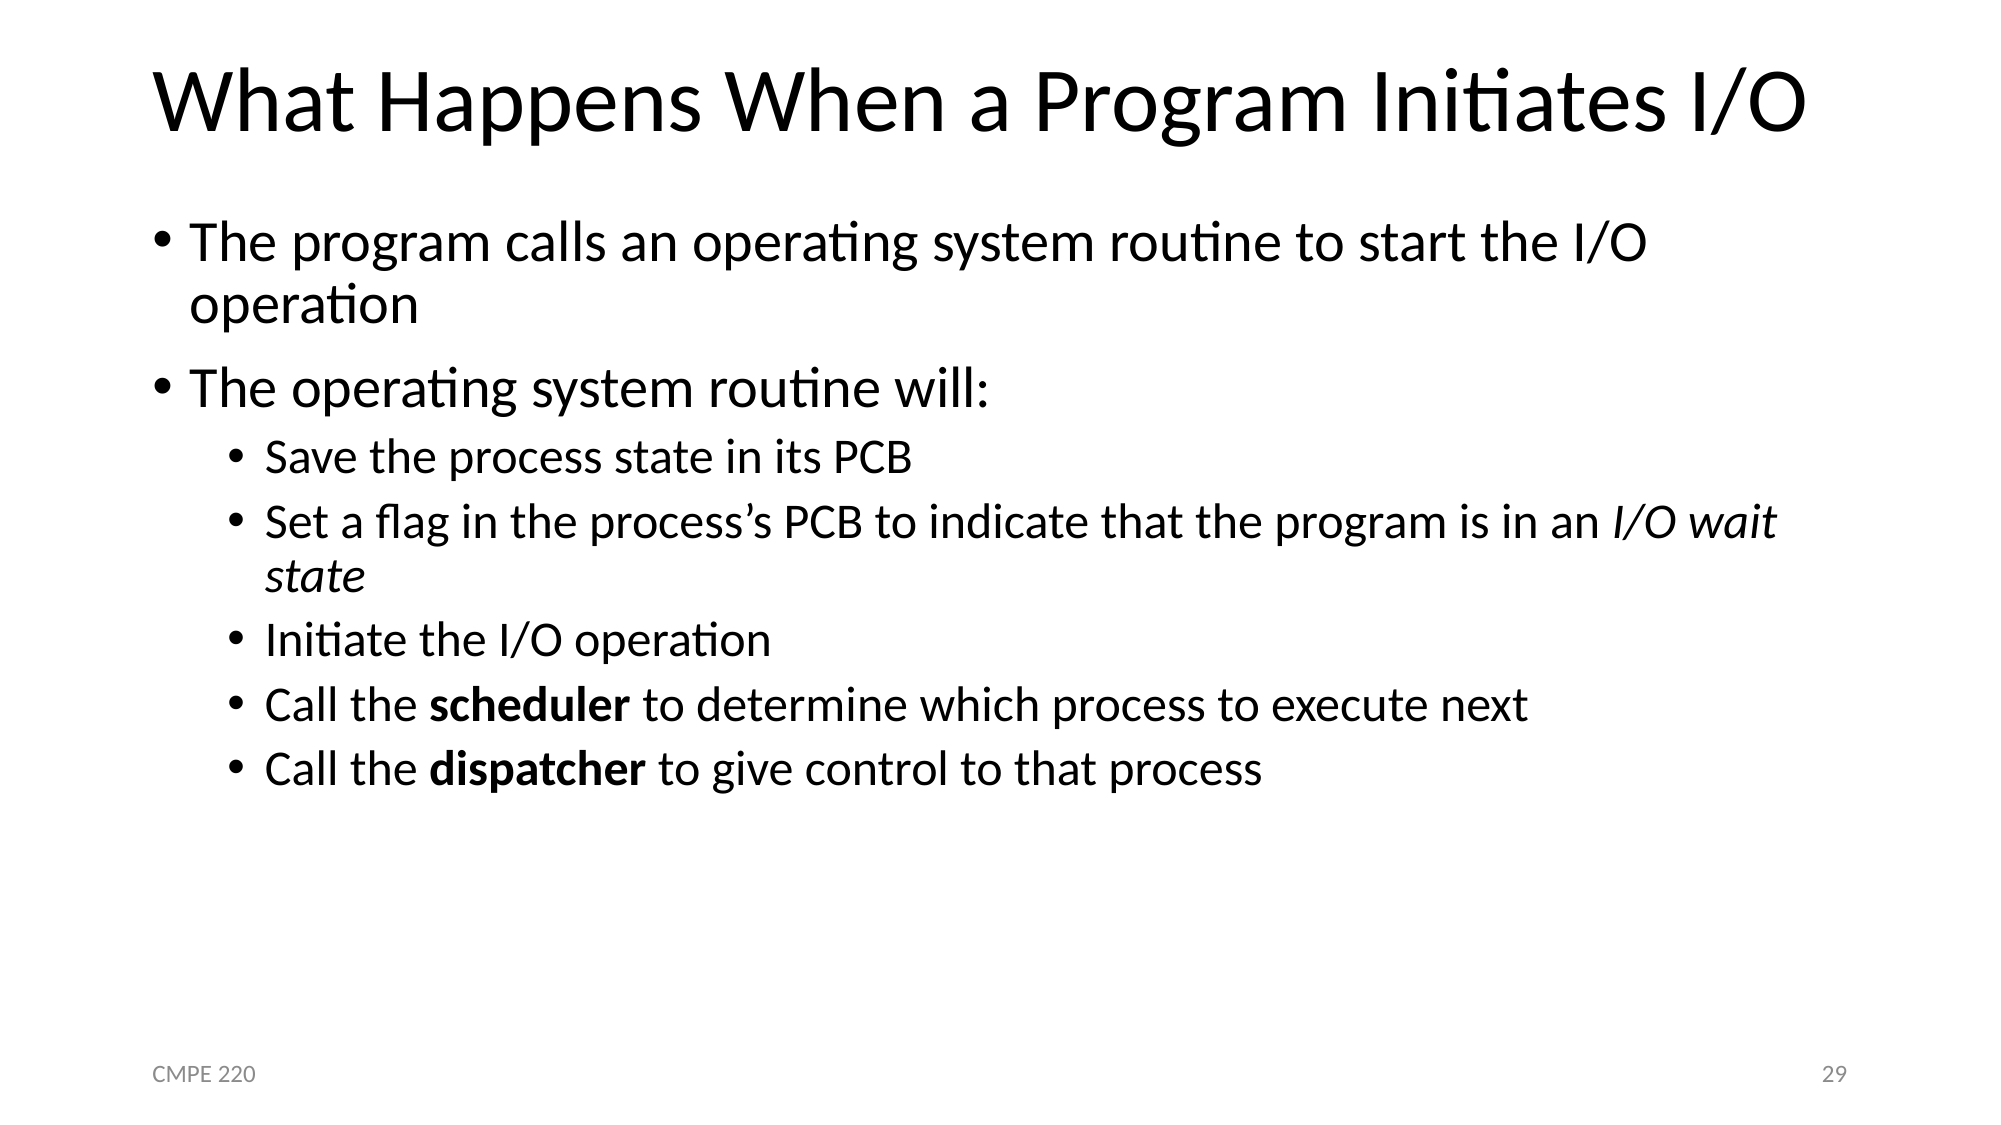

# What Happens When a Program Initiates I/O
The program calls an operating system routine to start the I/O operation
The operating system routine will:
Save the process state in its PCB
Set a flag in the process’s PCB to indicate that the program is in an I/O wait state
Initiate the I/O operation
Call the scheduler to determine which process to execute next
Call the dispatcher to give control to that process

CMPE 220
29